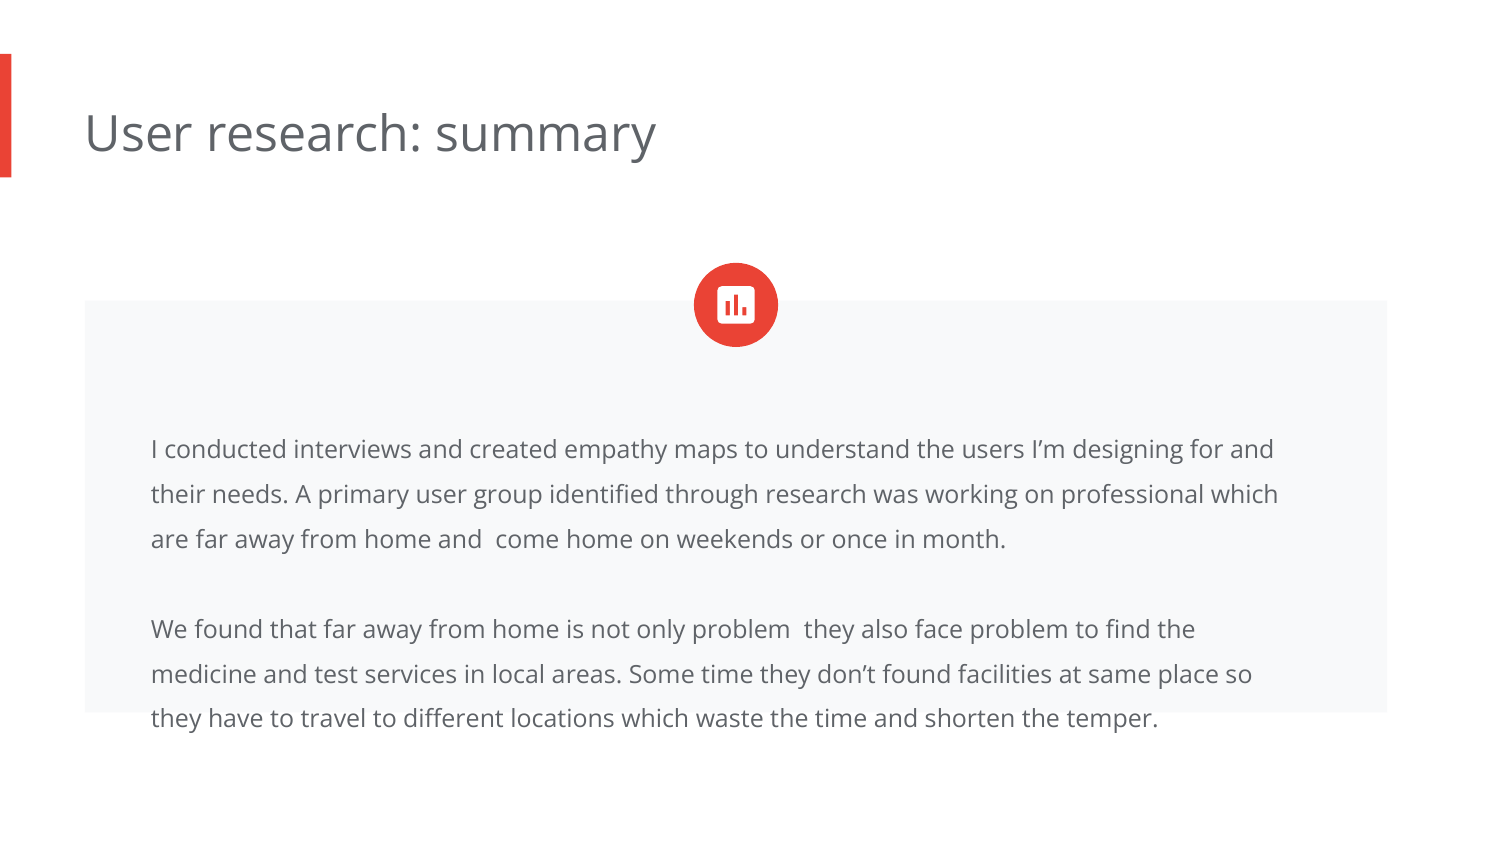

User research: summary

I conducted interviews and created empathy maps to understand the users I’m designing for and their needs. A primary user group identified through research was working on professional which are far away from home and  come home on weekends or once in month.

We found that far away from home is not only problem  they also face problem to find the medicine and test services in local areas. Some time they don’t found facilities at same place so they have to travel to different locations which waste the time and shorten the temper.